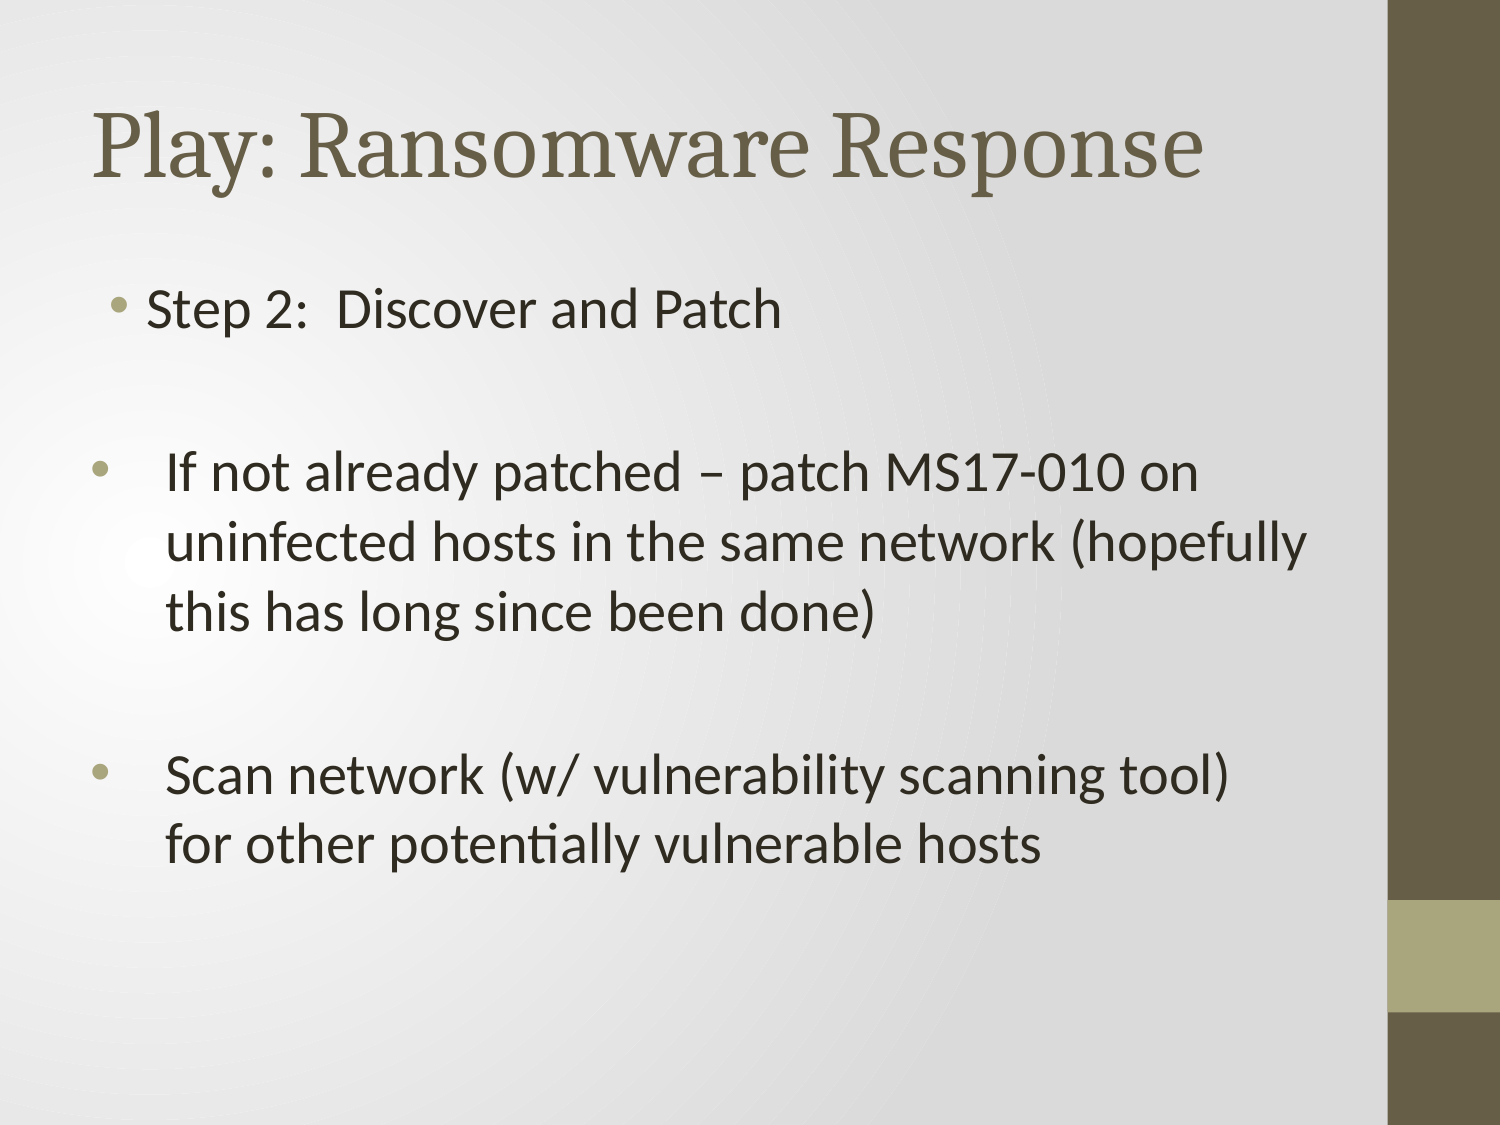

# Play: Ransomware Response
Step 2:  Discover and Patch

If not already patched – patch MS17-010 on uninfected hosts in the same network (hopefully this has long since been done)

Scan network (w/ vulnerability scanning tool) for other potentially vulnerable hosts